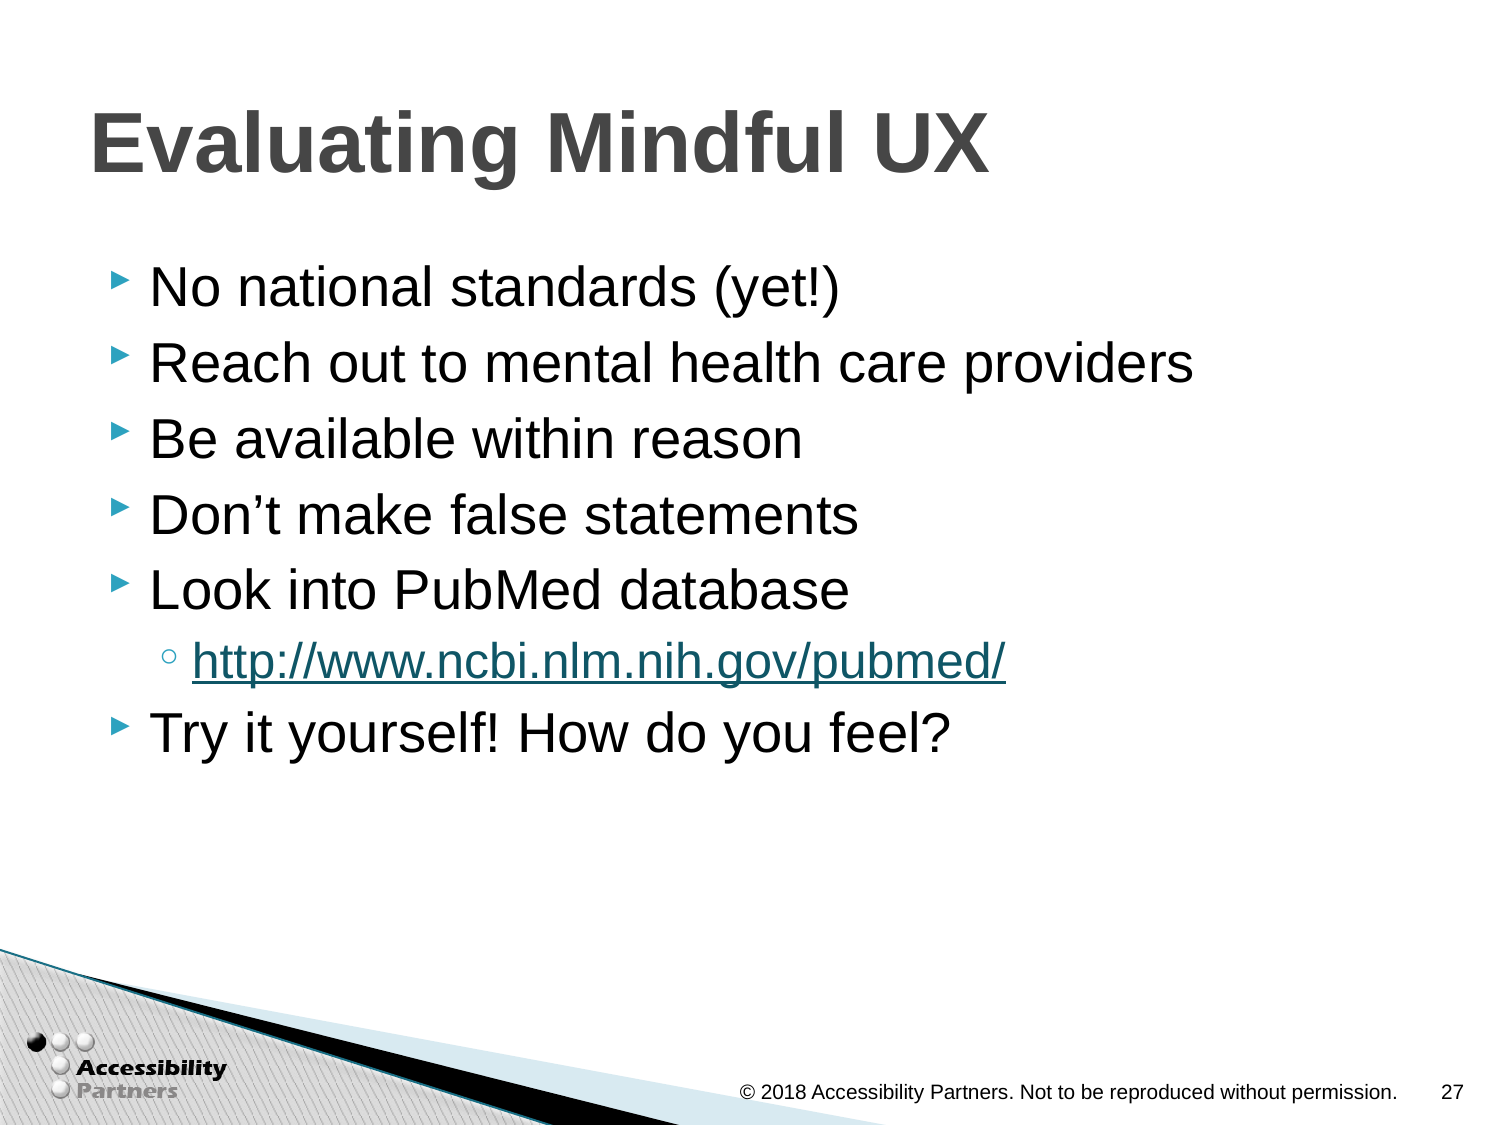

# Evaluating Mindful UX
No national standards (yet!)
Reach out to mental health care providers
Be available within reason
Don’t make false statements
Look into PubMed database
http://www.ncbi.nlm.nih.gov/pubmed/
Try it yourself! How do you feel?

© 2018 Accessibility Partners. Not to be reproduced without permission.
27